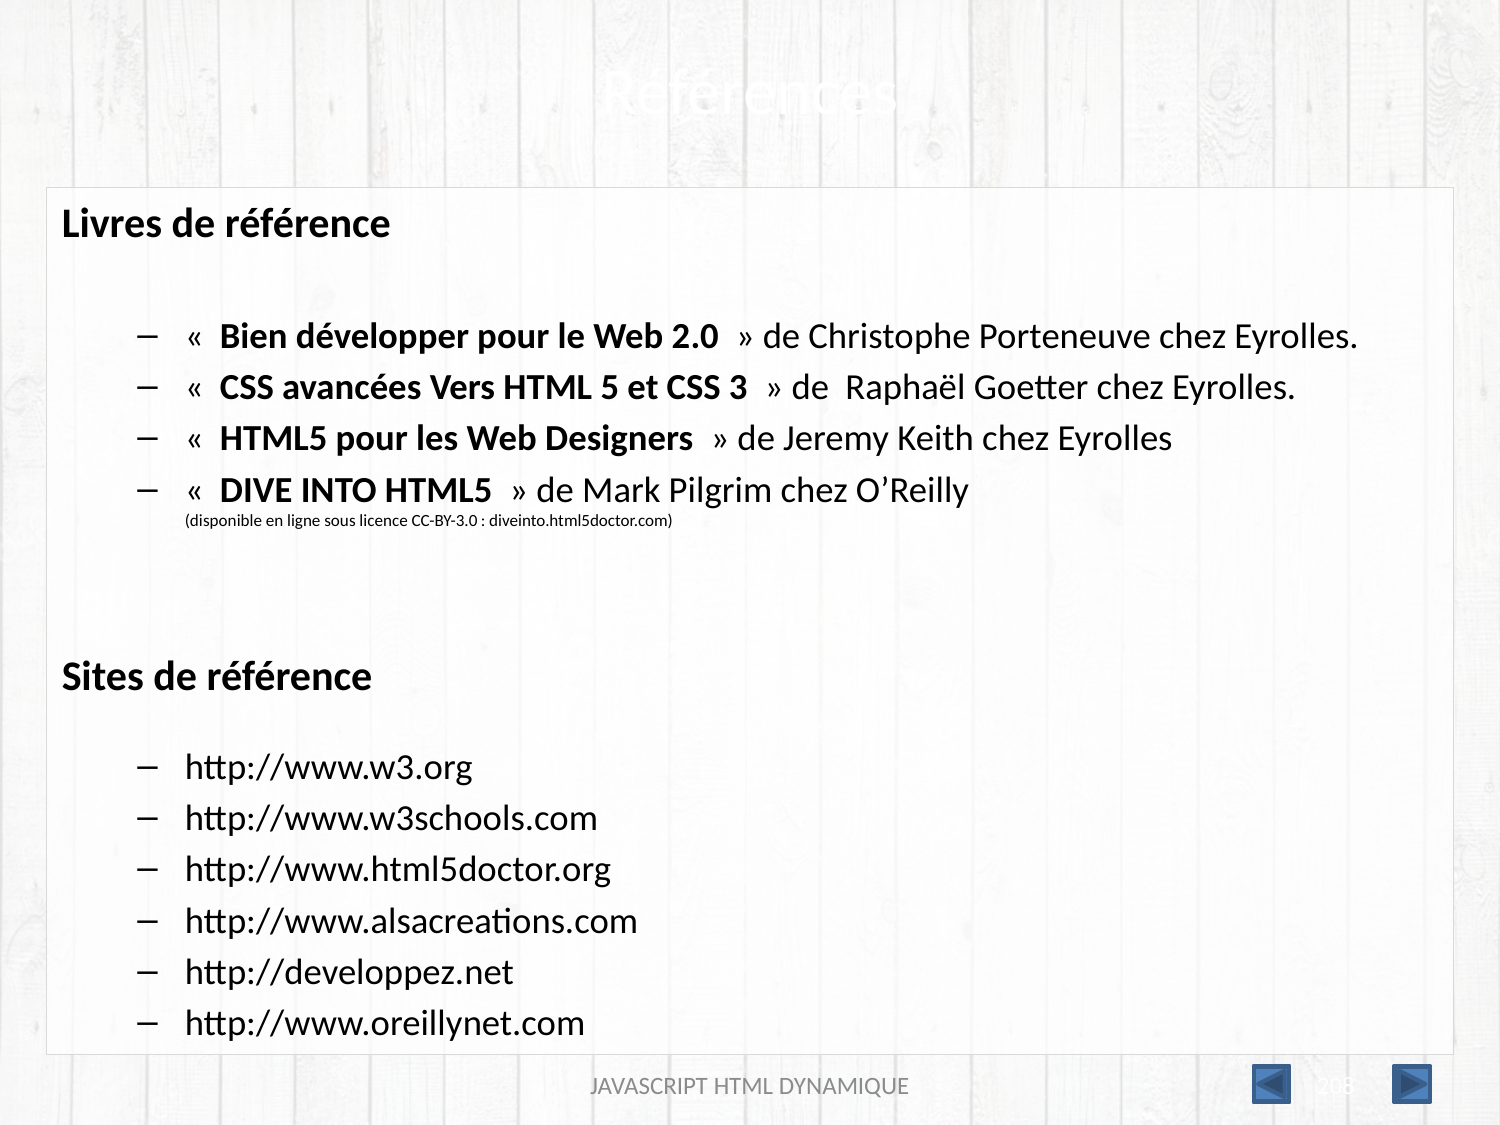

# Références
Livres de référence

«  Bien développer pour le Web 2.0  » de Christophe Porteneuve chez Eyrolles.
«  CSS avancées Vers HTML 5 et CSS 3  » de  Raphaël Goetter chez Eyrolles.
«  HTML5 pour les Web Designers  » de Jeremy Keith chez Eyrolles
«  DIVE INTO HTML5  » de Mark Pilgrim chez O’Reilly
(disponible en ligne sous licence CC-BY-3.0 : diveinto.html5doctor.com)

Sites de référence

http://www.w3.org
http://www.w3schools.com
http://www.html5doctor.org
http://www.alsacreations.com
http://developpez.net
http://www.oreillynet.com

JAVASCRIPT HTML DYNAMIQUE
208